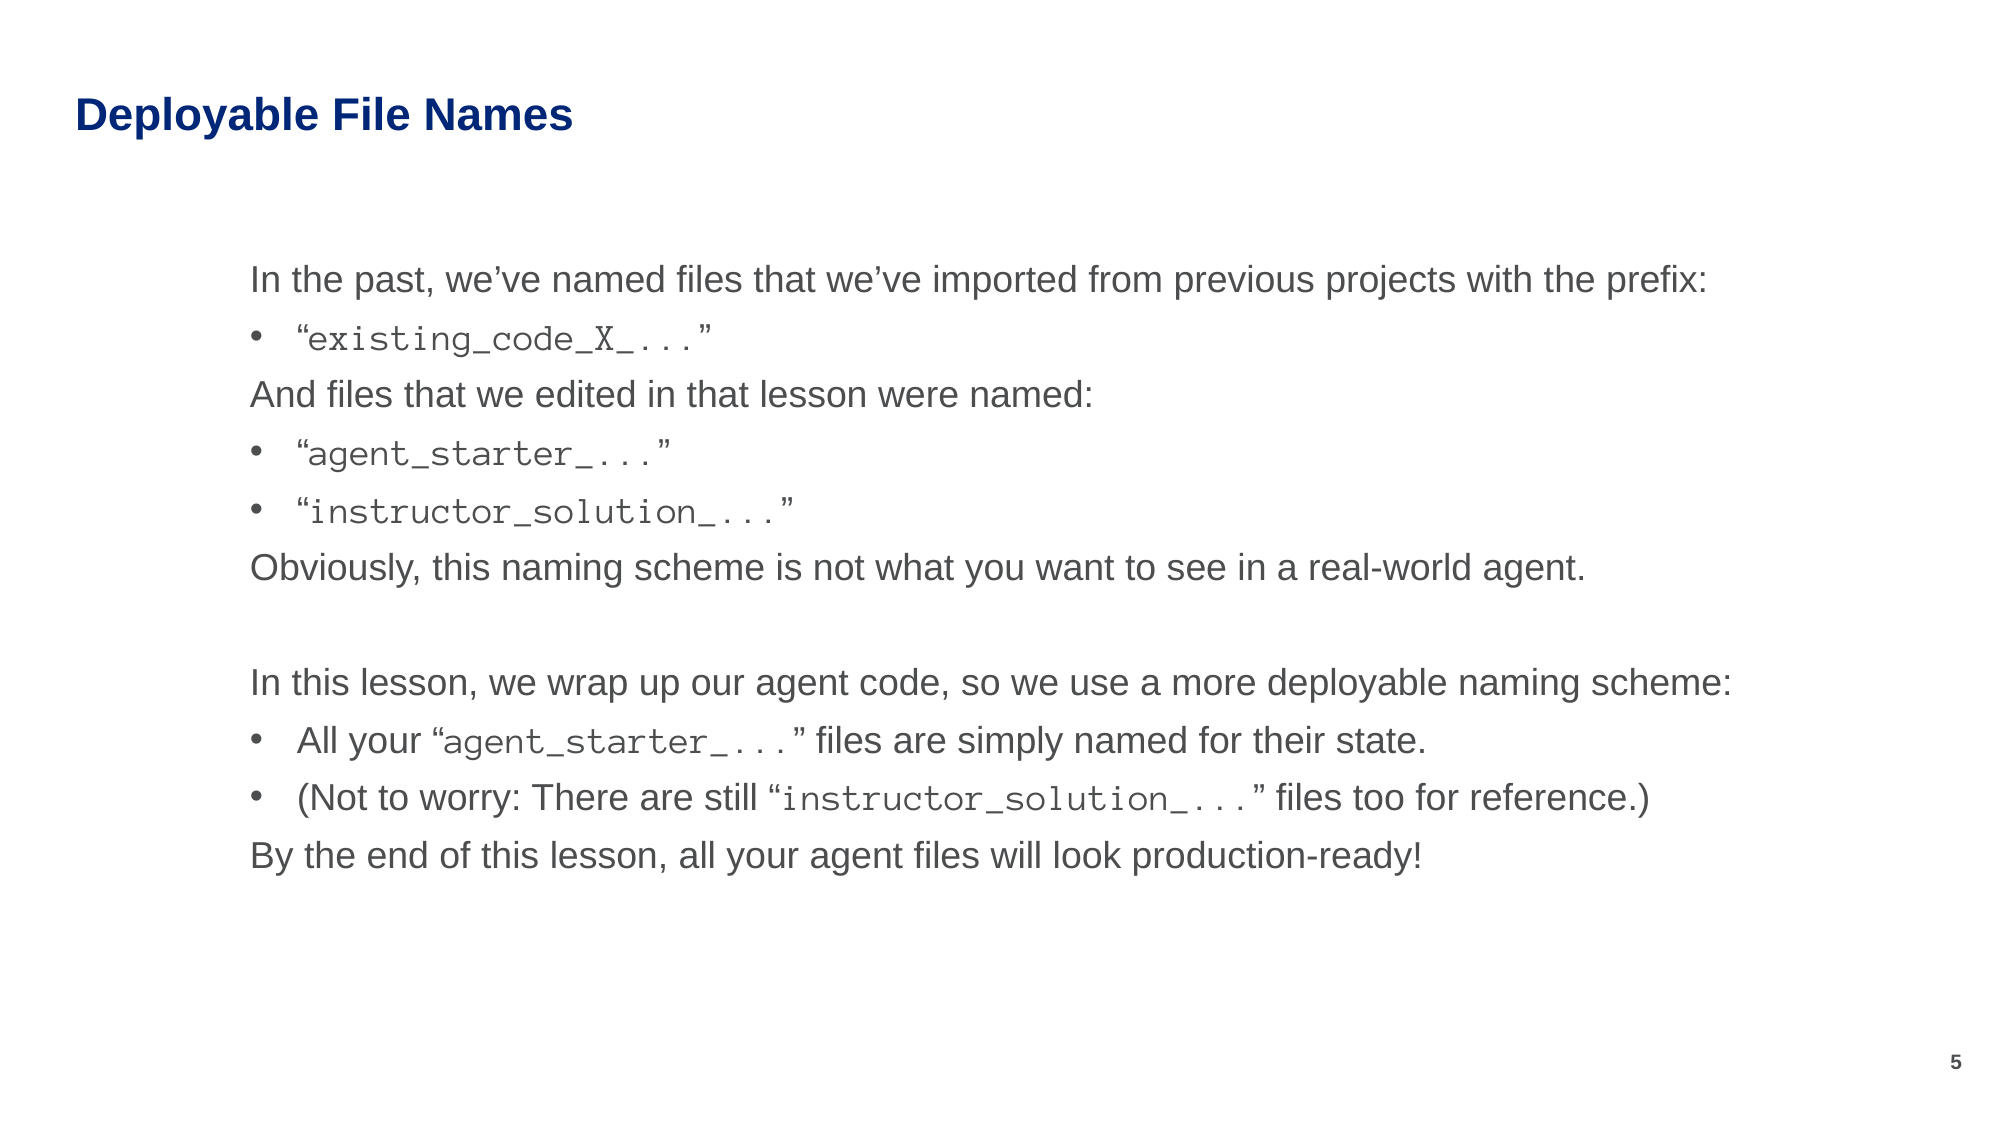

# Deployable File Names
In the past, we’ve named files that we’ve imported from previous projects with the prefix:
“existing_code_X_...”
And files that we edited in that lesson were named:
“agent_starter_...”
“instructor_solution_...”
Obviously, this naming scheme is not what you want to see in a real-world agent.

In this lesson, we wrap up our agent code, so we use a more deployable naming scheme:
All your “agent_starter_...” files are simply named for their state.
(Not to worry: There are still “instructor_solution_...” files too for reference.)
By the end of this lesson, all your agent files will look production-ready!